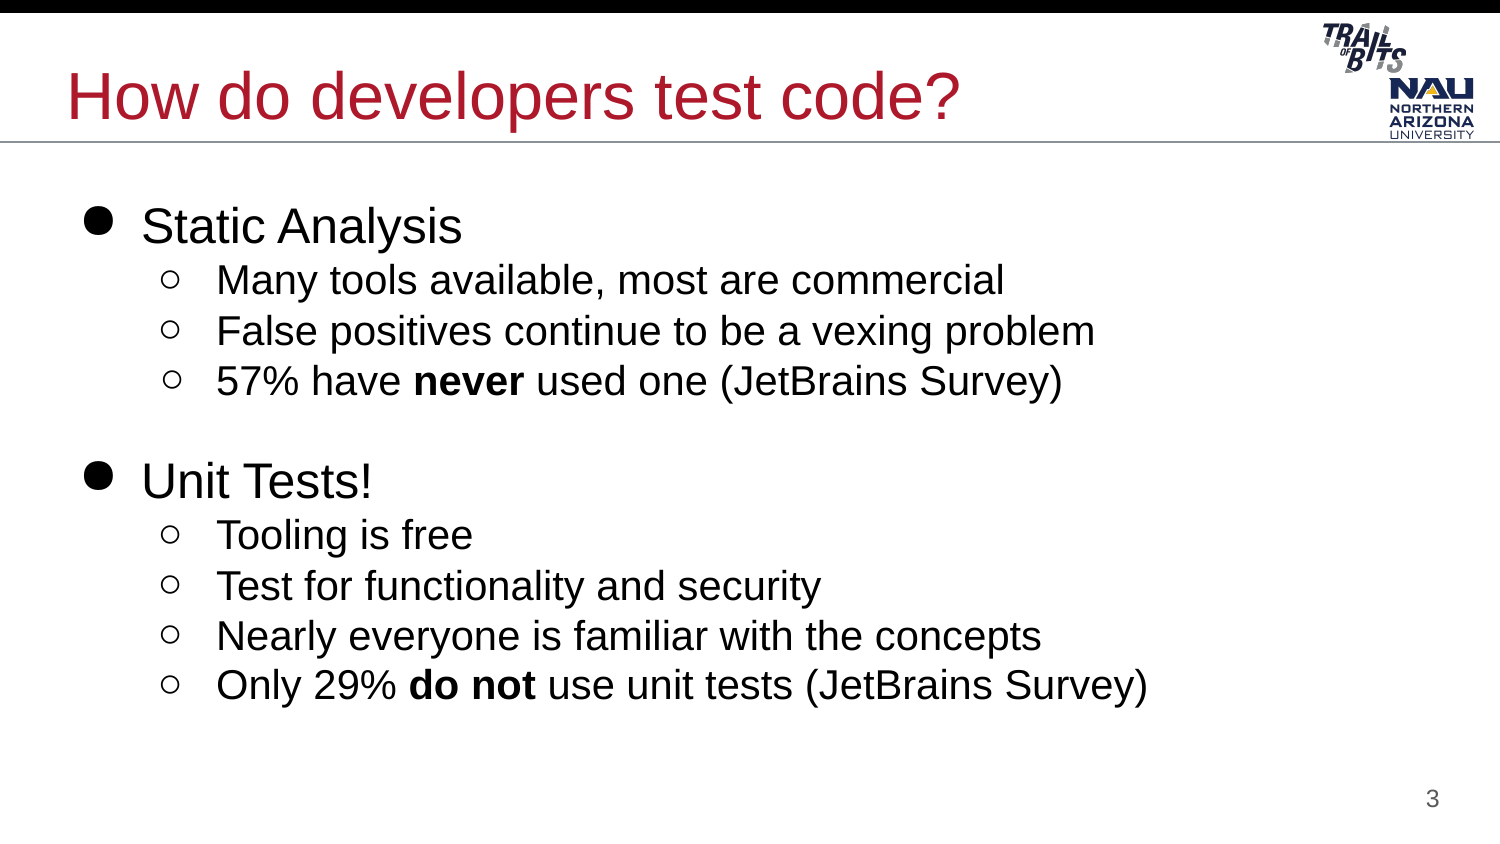

# How do developers test code?
Static Analysis
Many tools available, most are commercial
False positives continue to be a vexing problem
57% have never used one (JetBrains Survey)
Unit Tests!
Tooling is free
Test for functionality and security
Nearly everyone is familiar with the concepts
Only 29% do not use unit tests (JetBrains Survey)
3